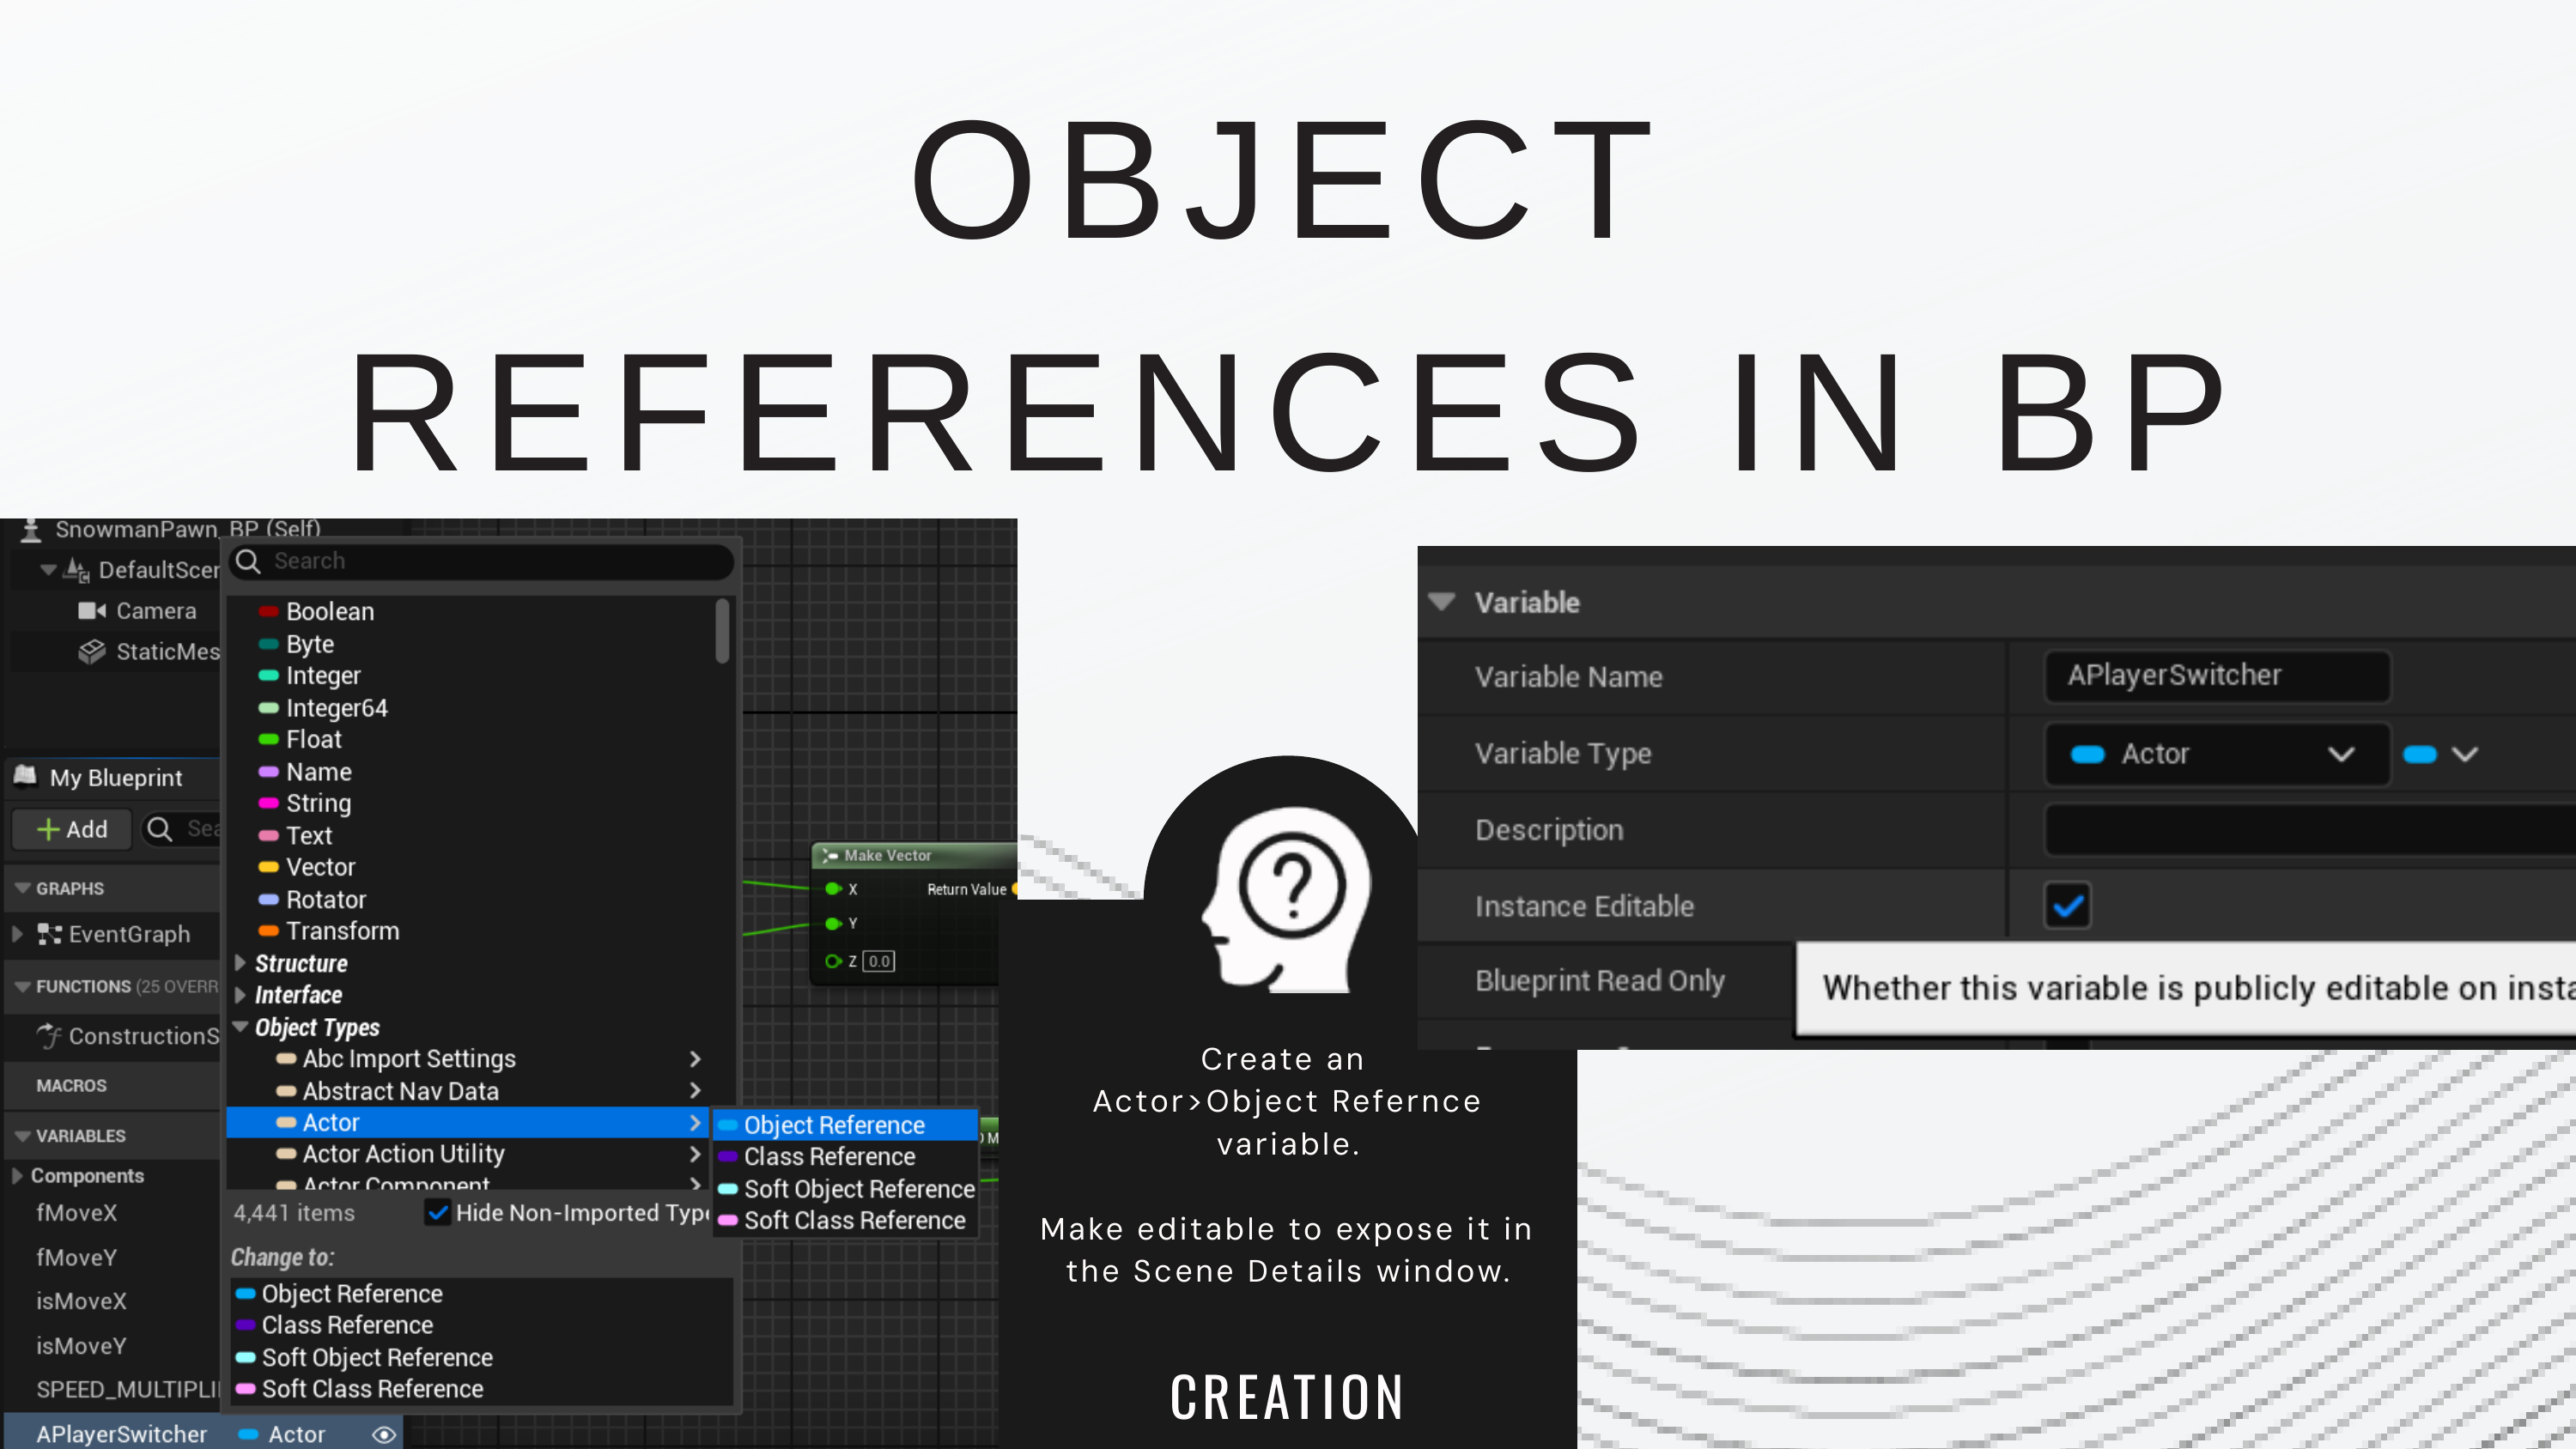

OBJECT REFERENCES IN BP

Create an
Actor>Object Refernce variable.

Make editable to expose it in the Scene Details window.

CREATION